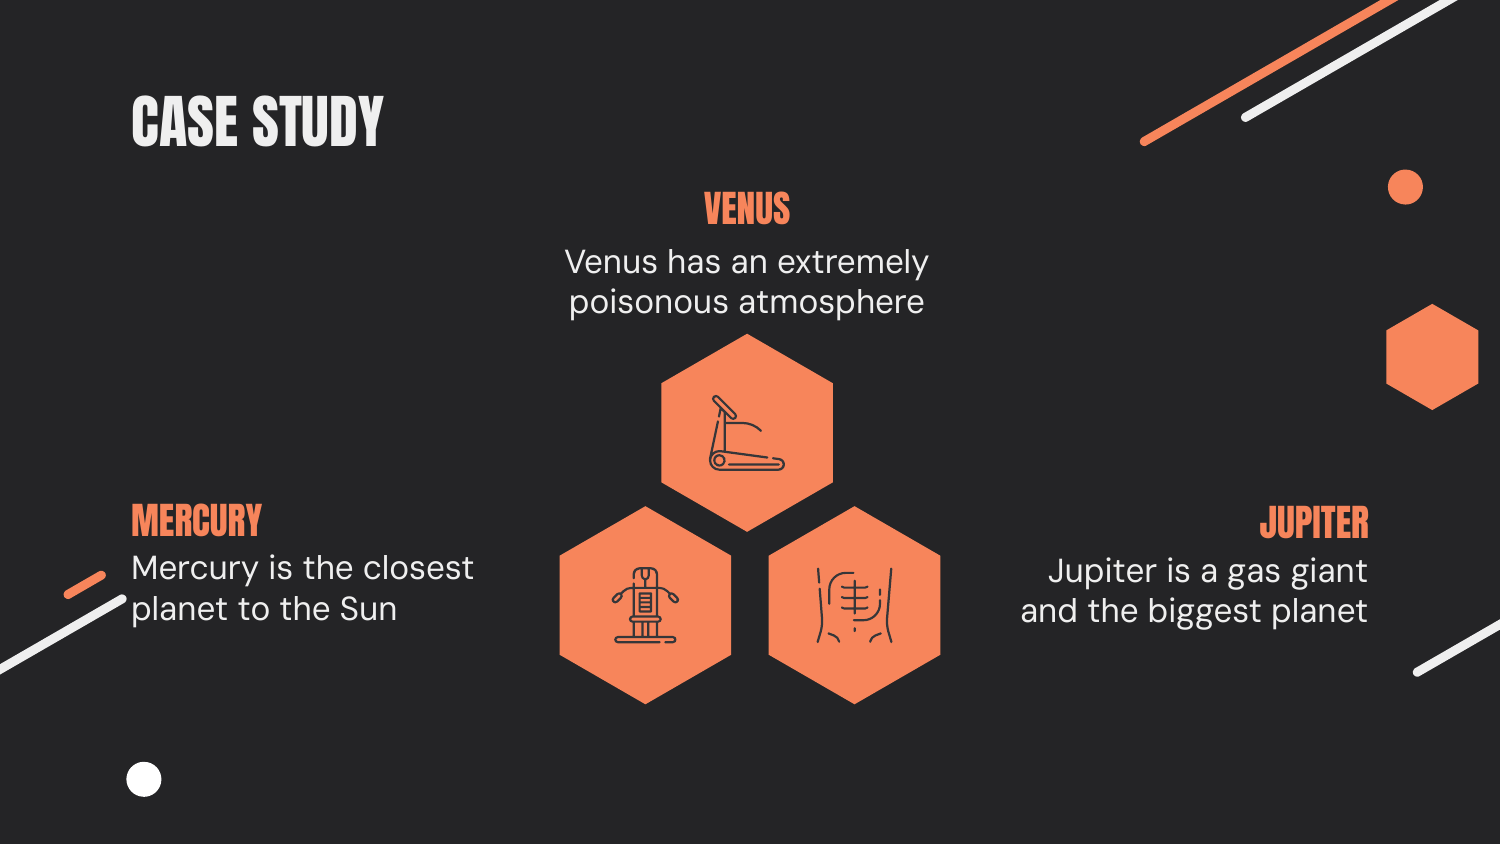

# CASE STUDY
VENUS
Venus has an extremely poisonous atmosphere

MERCURY
JUPITER

Mercury is the closest planet to the Sun
Jupiter is a gas giant and the biggest planet